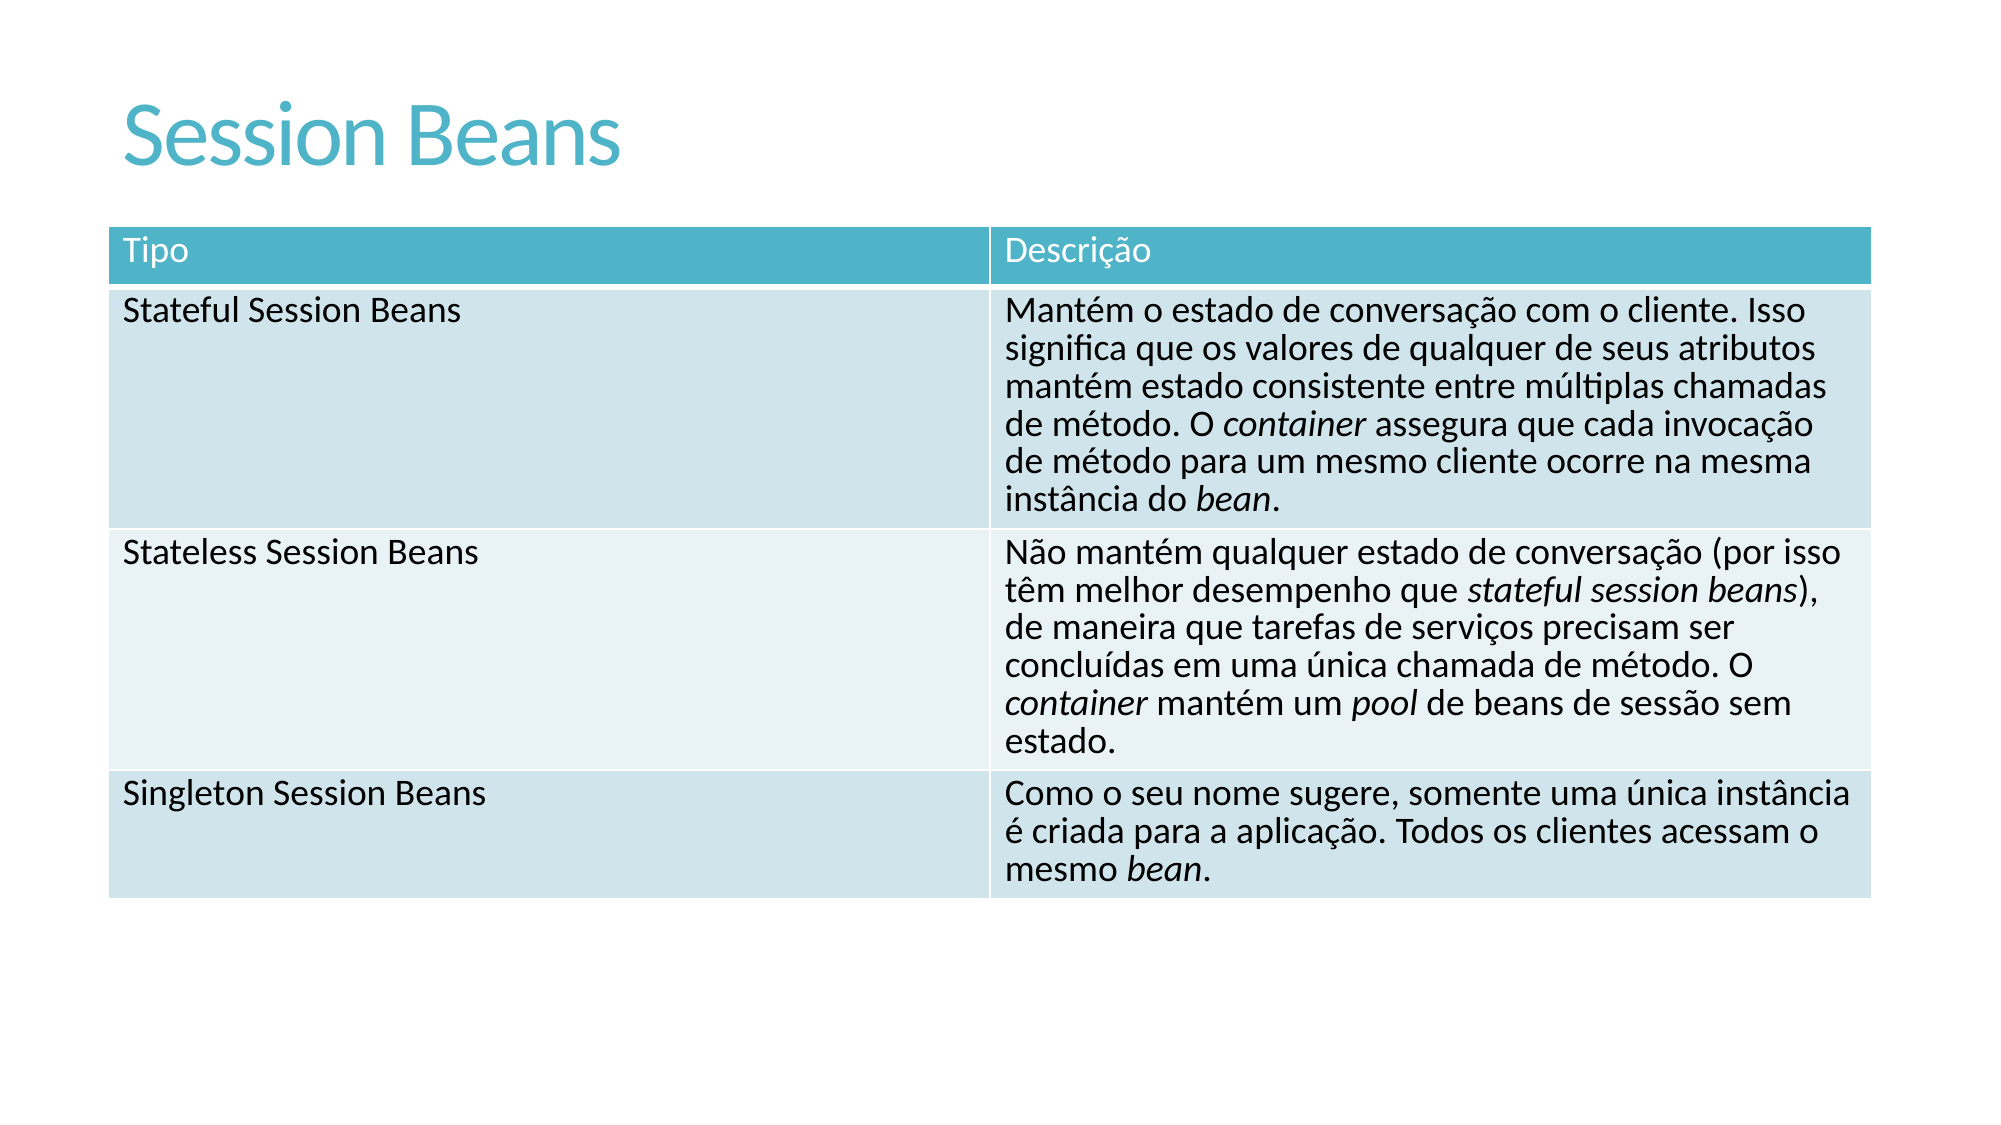

# Session Beans
| Tipo | Descrição |
| --- | --- |
| Stateful Session Beans | Mantém o estado de conversação com o cliente. Isso significa que os valores de qualquer de seus atributos mantém estado consistente entre múltiplas chamadas de método. O container assegura que cada invocação de método para um mesmo cliente ocorre na mesma instância do bean. |
| Stateless Session Beans | Não mantém qualquer estado de conversação (por isso têm melhor desempenho que stateful session beans), de maneira que tarefas de serviços precisam ser concluídas em uma única chamada de método. O container mantém um pool de beans de sessão sem estado. |
| Singleton Session Beans | Como o seu nome sugere, somente uma única instância é criada para a aplicação. Todos os clientes acessam o mesmo bean. |